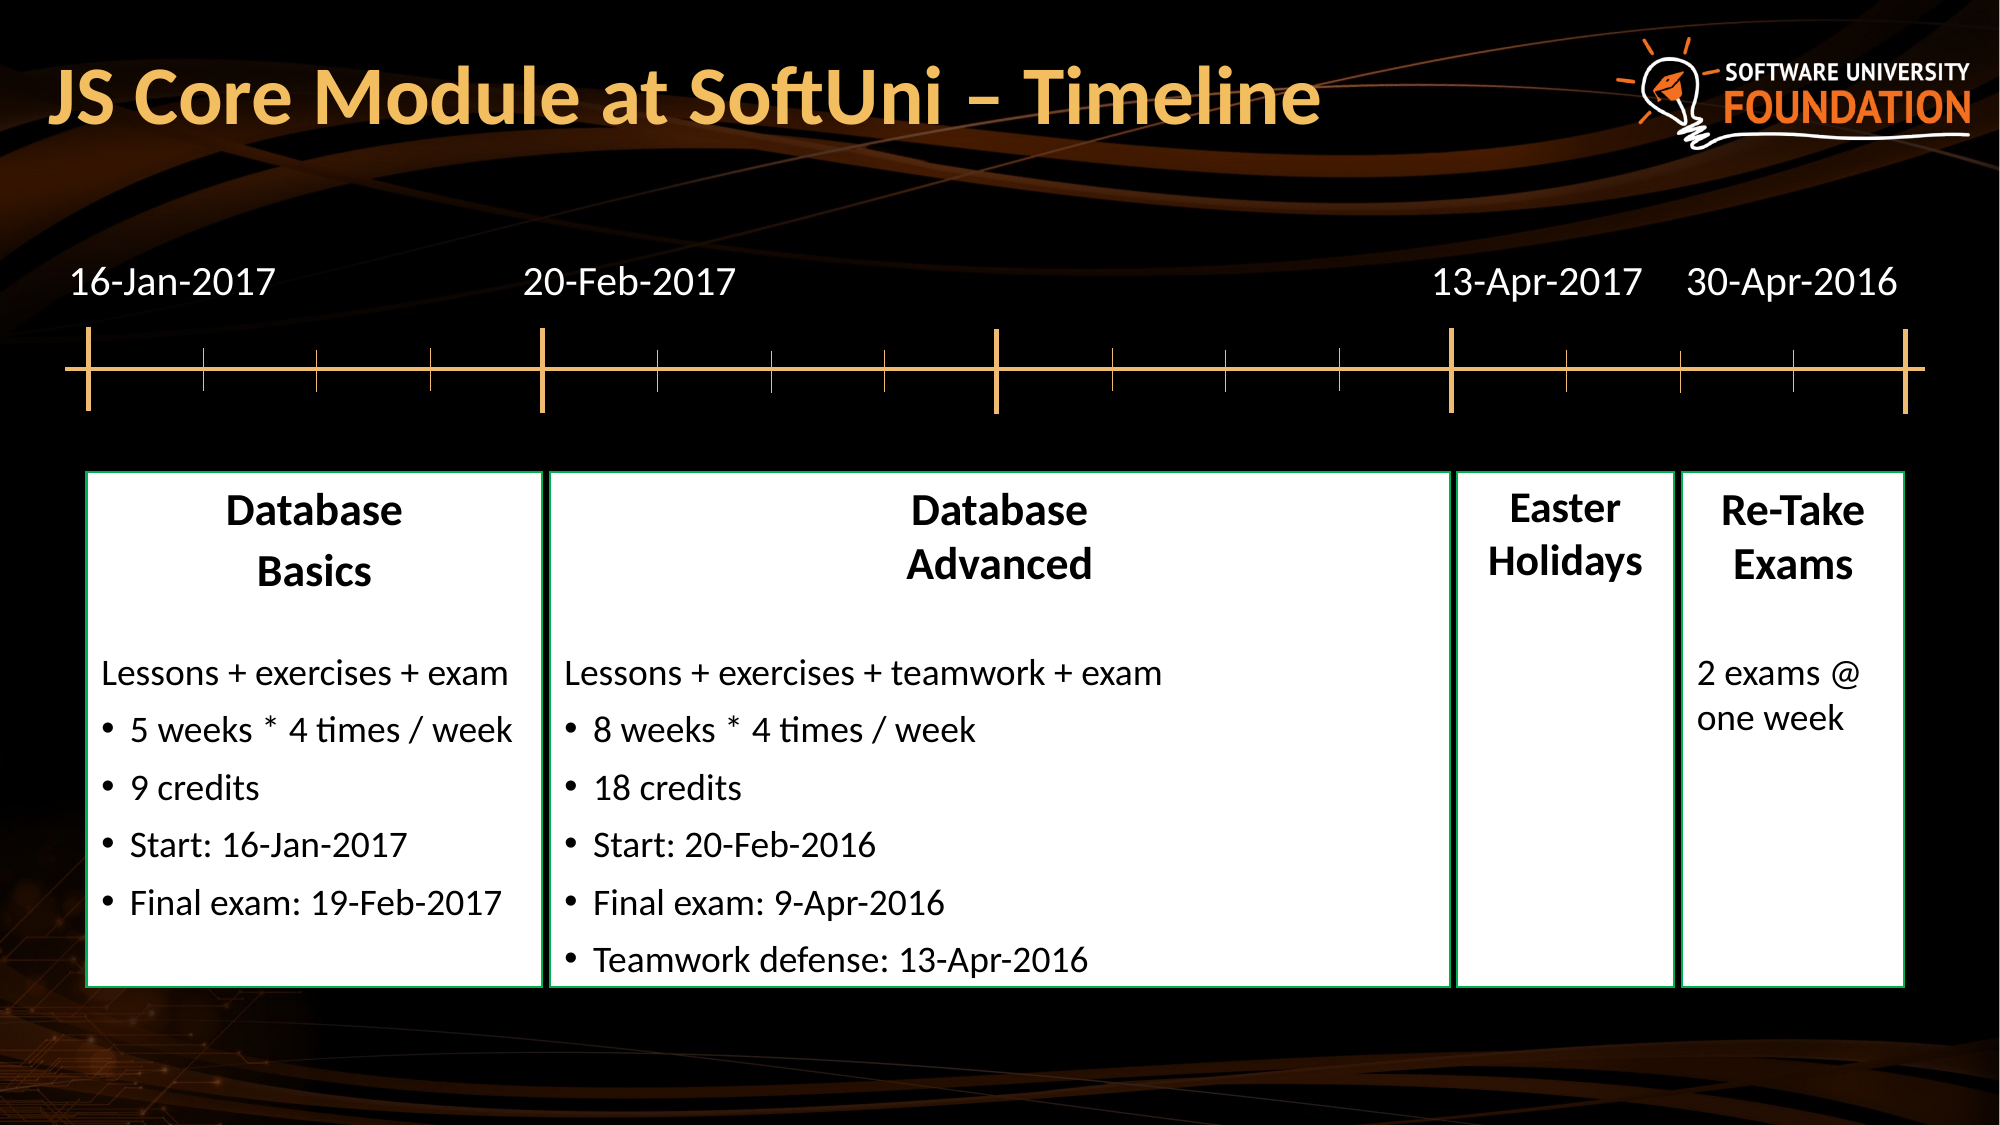

# JS Core Module at SoftUni – Timeline
16-Jan-2017
20-Feb-2017
13-Apr-2017
30-Apr-2016
Easter
Holidays

Re-Take Exams

2 exams @ one week
Database
Basics

Lessons + exercises + exam
5 weeks * 4 times / week
9 credits
Start: 16-Jan-2017
Final exam: 19-Feb-2017
Database
Advanced

Lessons + exercises + teamwork + exam
8 weeks * 4 times / week
18 credits
Start: 20-Feb-2016
Final exam: 9-Apr-2016
Teamwork defense: 13-Apr-2016